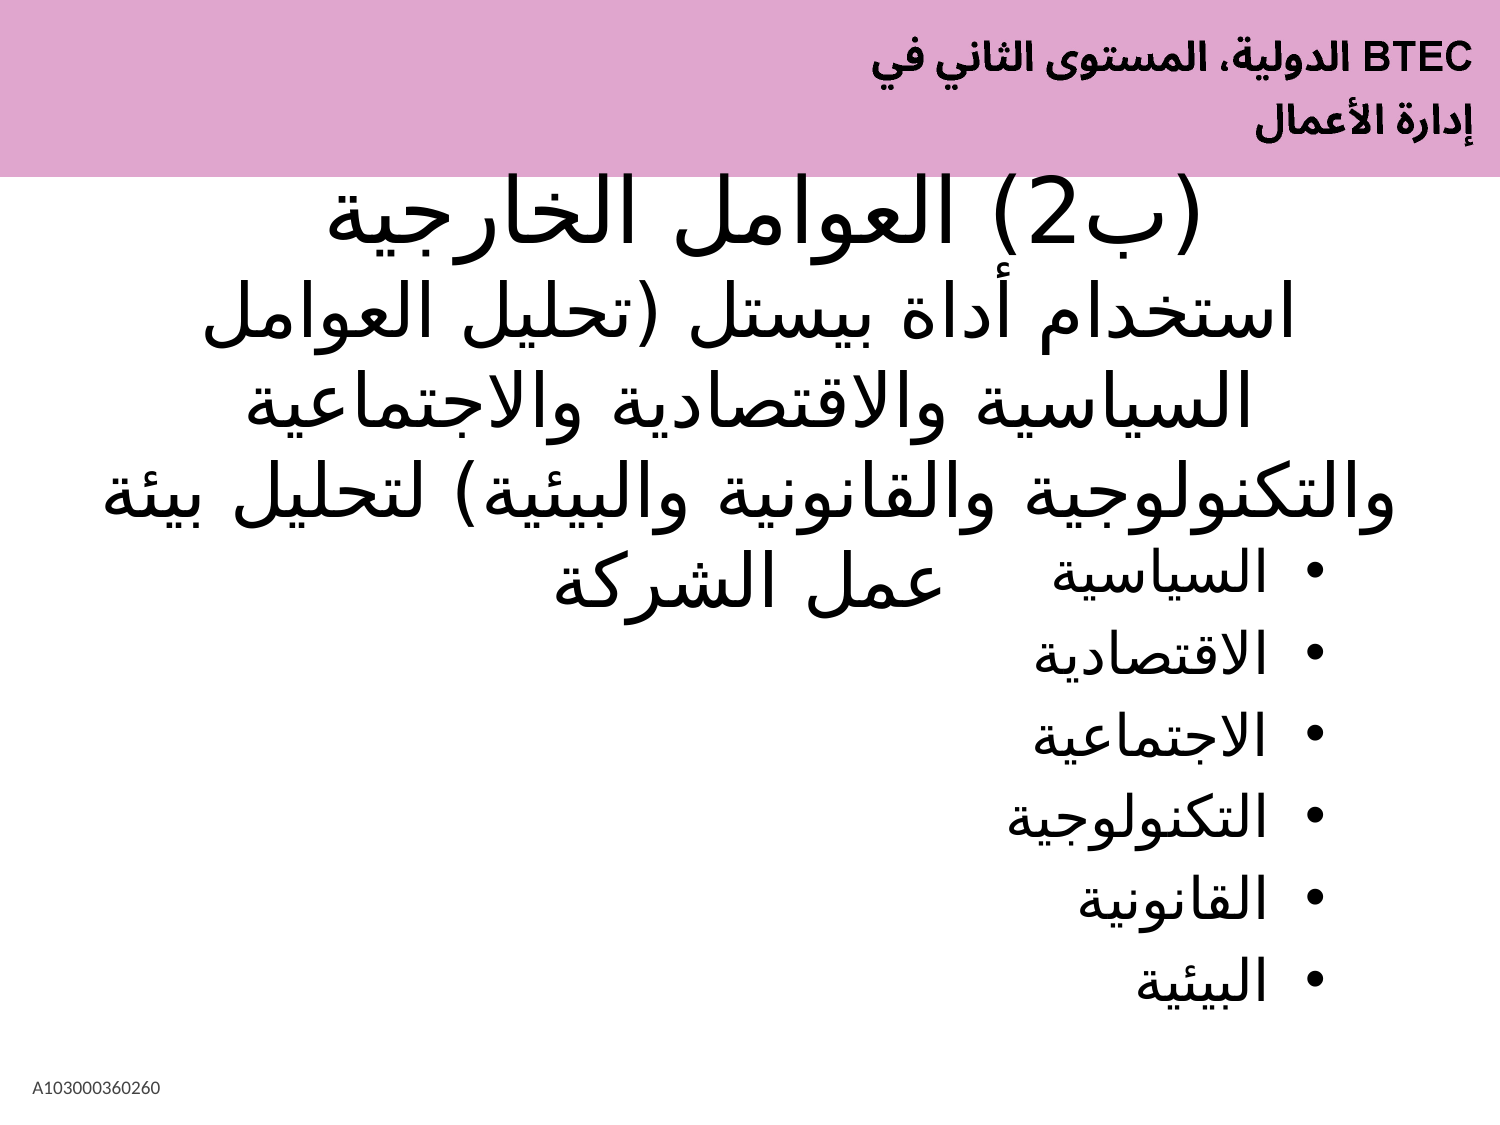

# (ب2) العوامل الخارجية استخدام أداة بيستل (تحليل العوامل السياسية والاقتصادية والاجتماعية والتكنولوجية والقانونية والبيئية) لتحليل بيئة عمل الشركة

السياسية
الاقتصادية
الاجتماعية
التكنولوجية
القانونية
البيئية
A103000360260